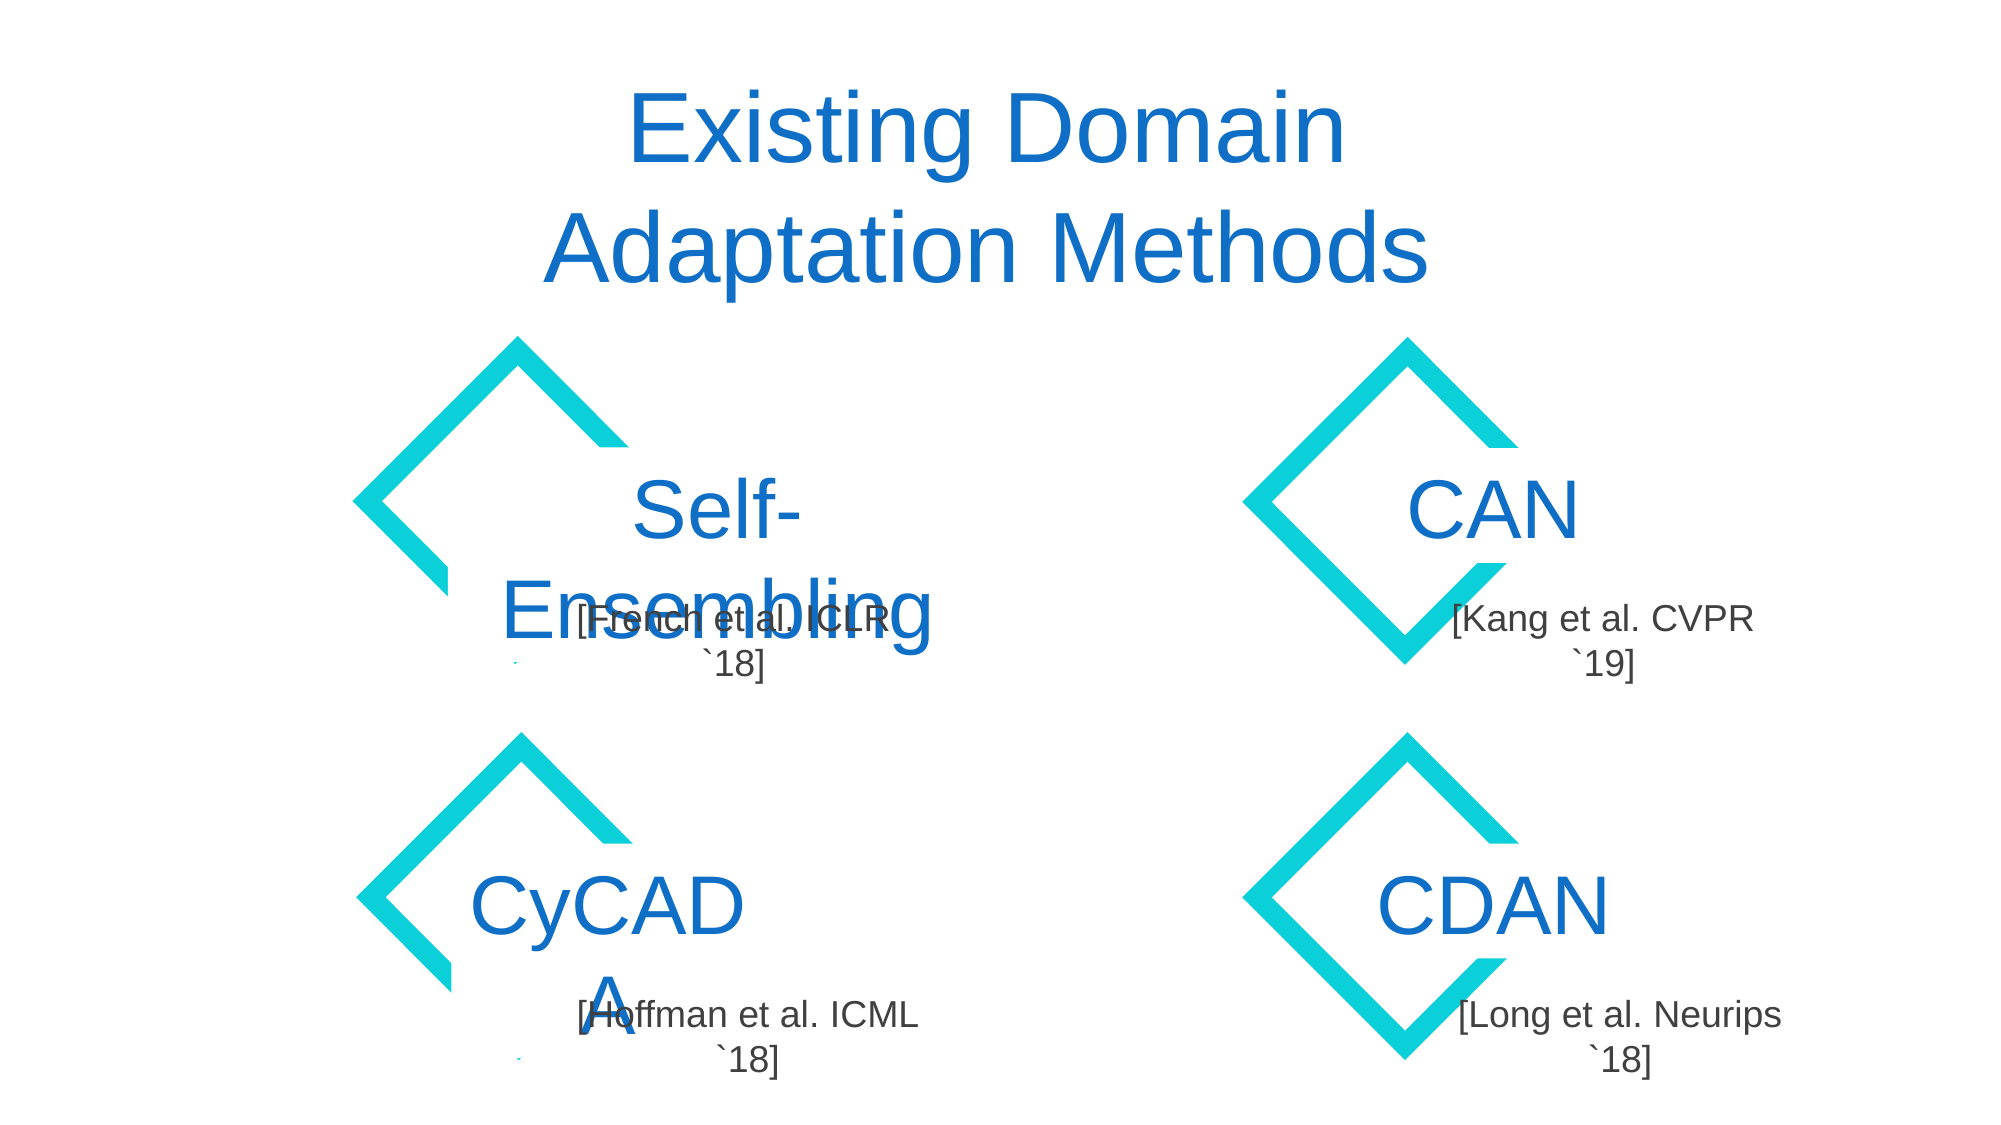

Existing Domain Adaptation Methods

Self-Ensembling
CAN
[French et al. ICLR `18]
[Kang et al. CVPR `19]

CDAN
CyCADA
[Long et al. Neurips `18]
[Hoffman et al. ICML `18]